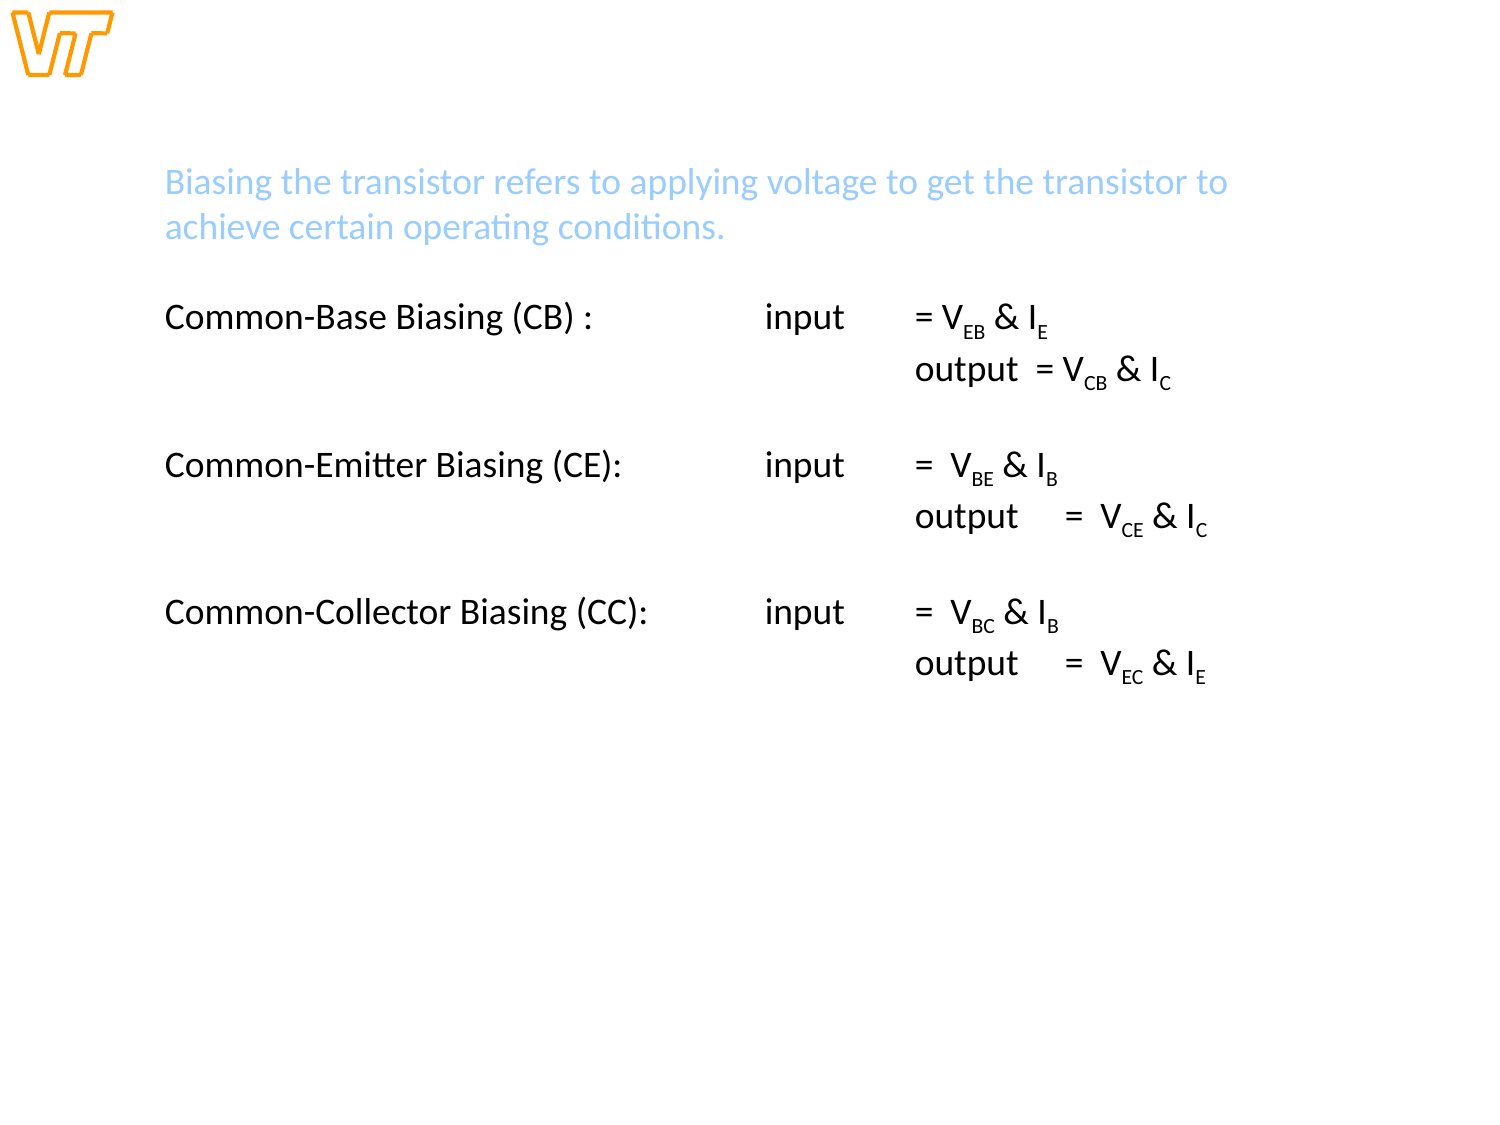

Three Types of BJT Biasing

Biasing the transistor refers to applying voltage to get the transistor to achieve certain operating conditions.

Common-Base Biasing (CB) :		input 	= VEB & IE
					output  = VCB & IC

Common-Emitter Biasing (CE):	input 	=  VBE & IB
					output	=  VCE & IC

Common-Collector Biasing (CC):	input 	=  VBC & IB
					output 	=  VEC & IE